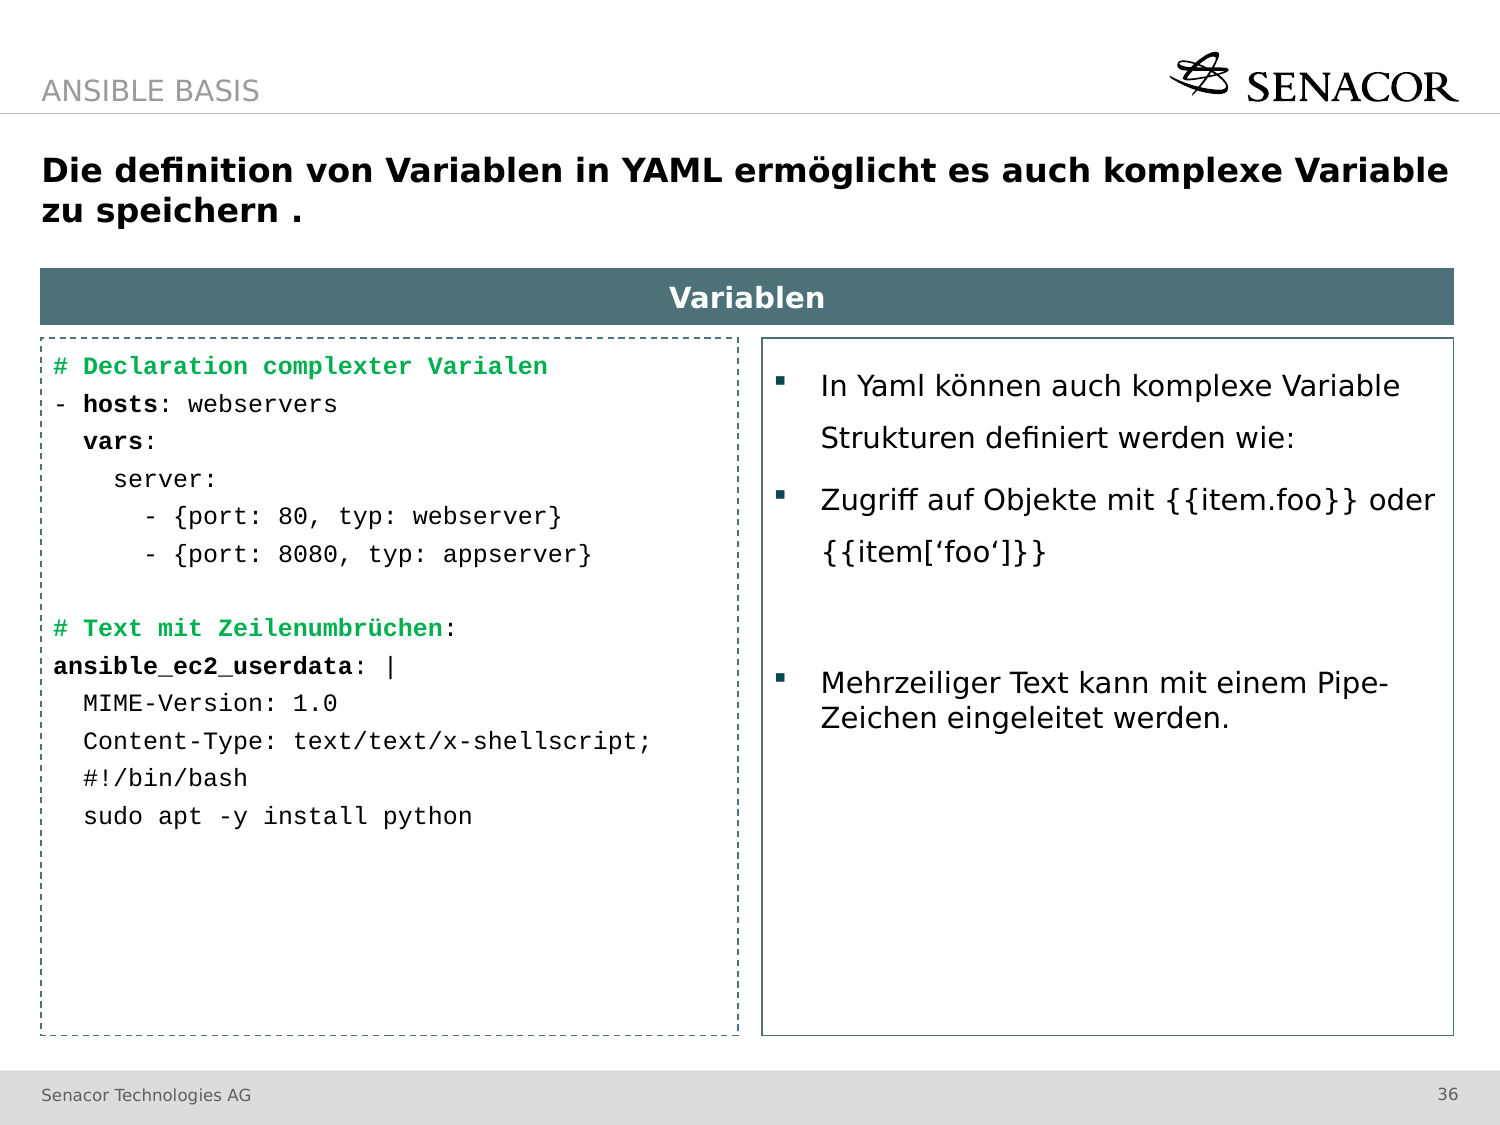

Ansible Basis
# Die definition von Variablen in YAML ermöglicht es auch komplexe Variable zu speichern .
Variablen
# Declaration complexter Varialen
- hosts: webservers
  vars:
    server:
      - {port: 80, typ: webserver}
      - {port: 8080, typ: appserver}

# Text mit Zeilenumbrüchen:
ansible_ec2_userdata: |
  MIME-Version: 1.0
  Content-Type: text/text/x-shellscript;
  #!/bin/bash
  sudo apt -y install python

In Yaml können auch komplexe Variable Strukturen definiert werden wie:
Zugriff auf Objekte mit {{item.foo}} oder {{item[‘foo‘]}}

Mehrzeiliger Text kann mit einem Pipe-Zeichen eingeleitet werden.

36